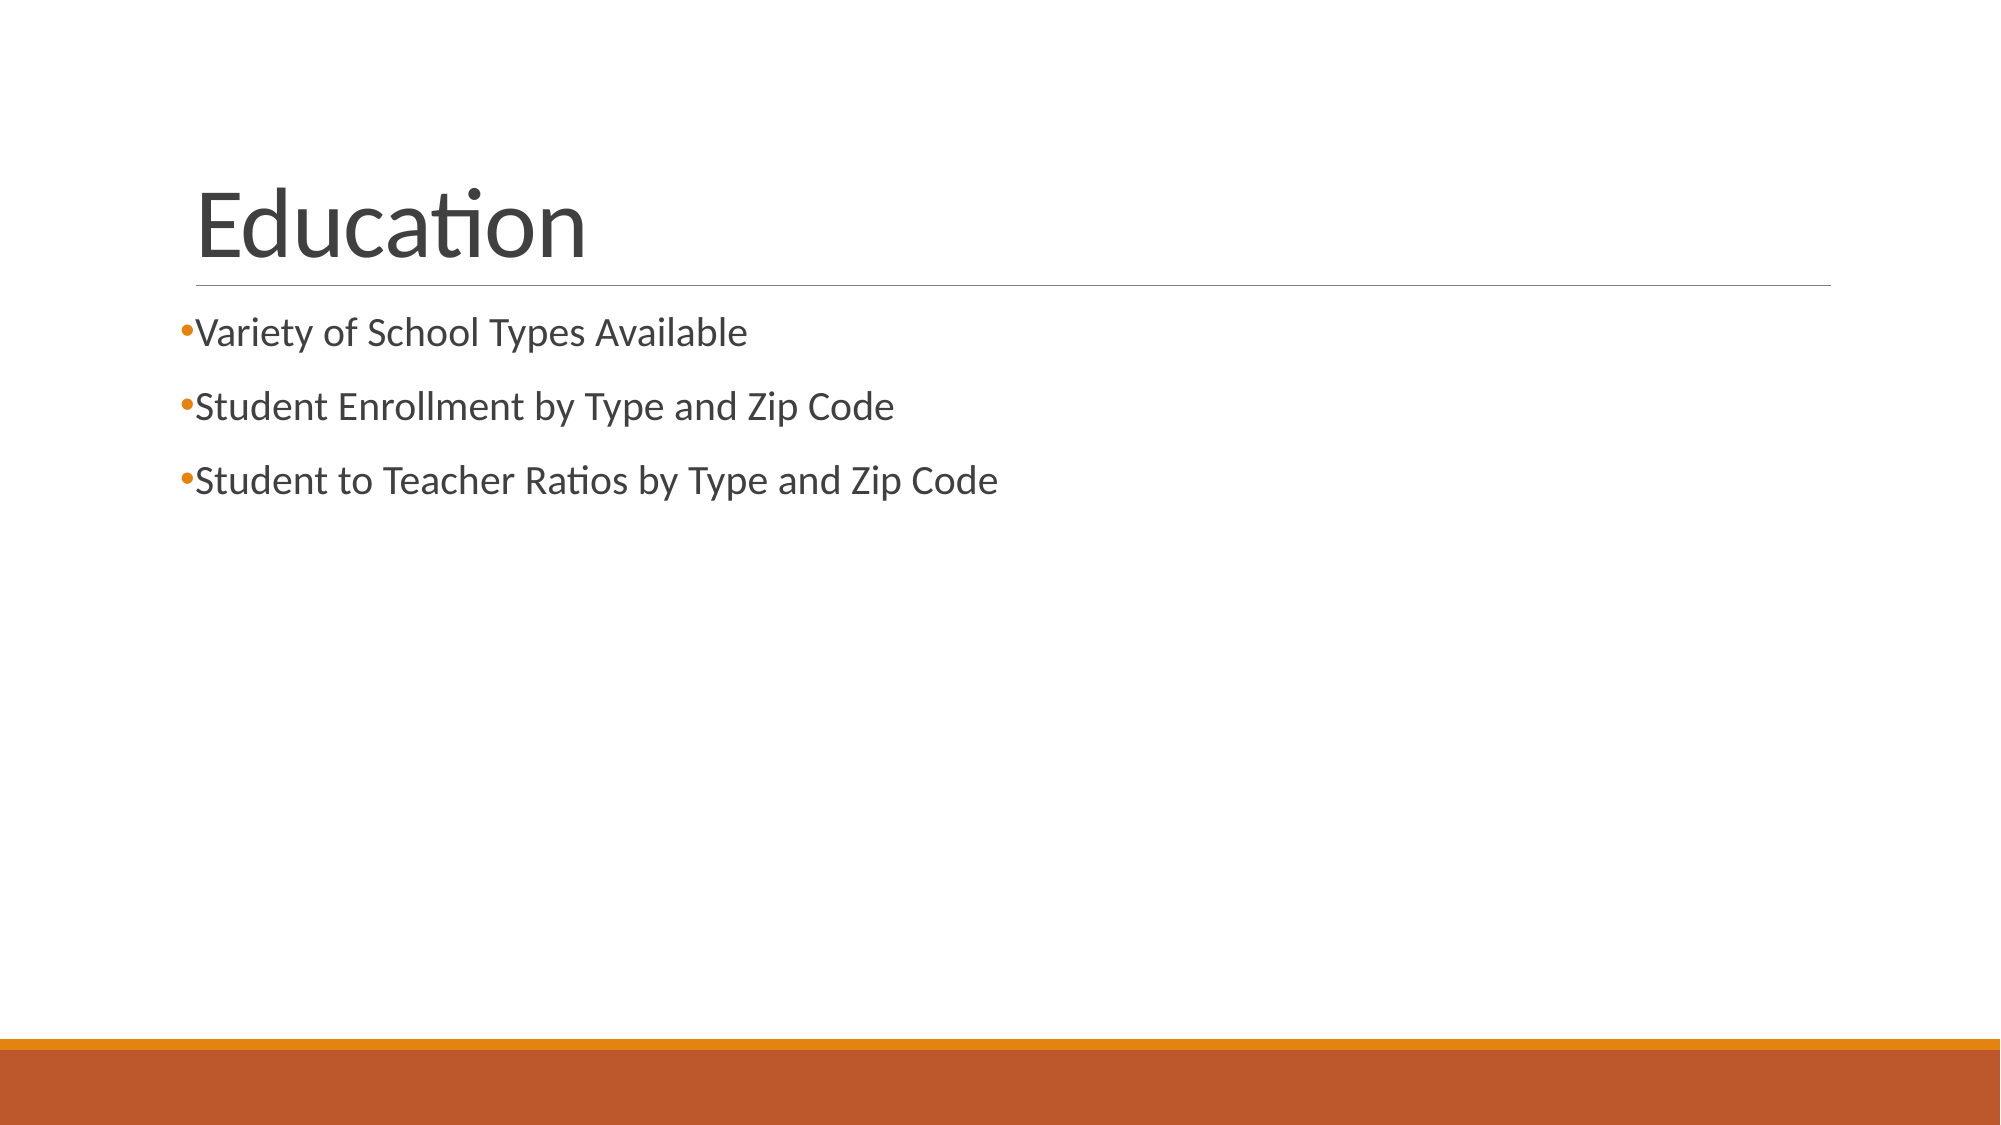

# Education
Variety of School Types Available
Student Enrollment by Type and Zip Code
Student to Teacher Ratios by Type and Zip Code